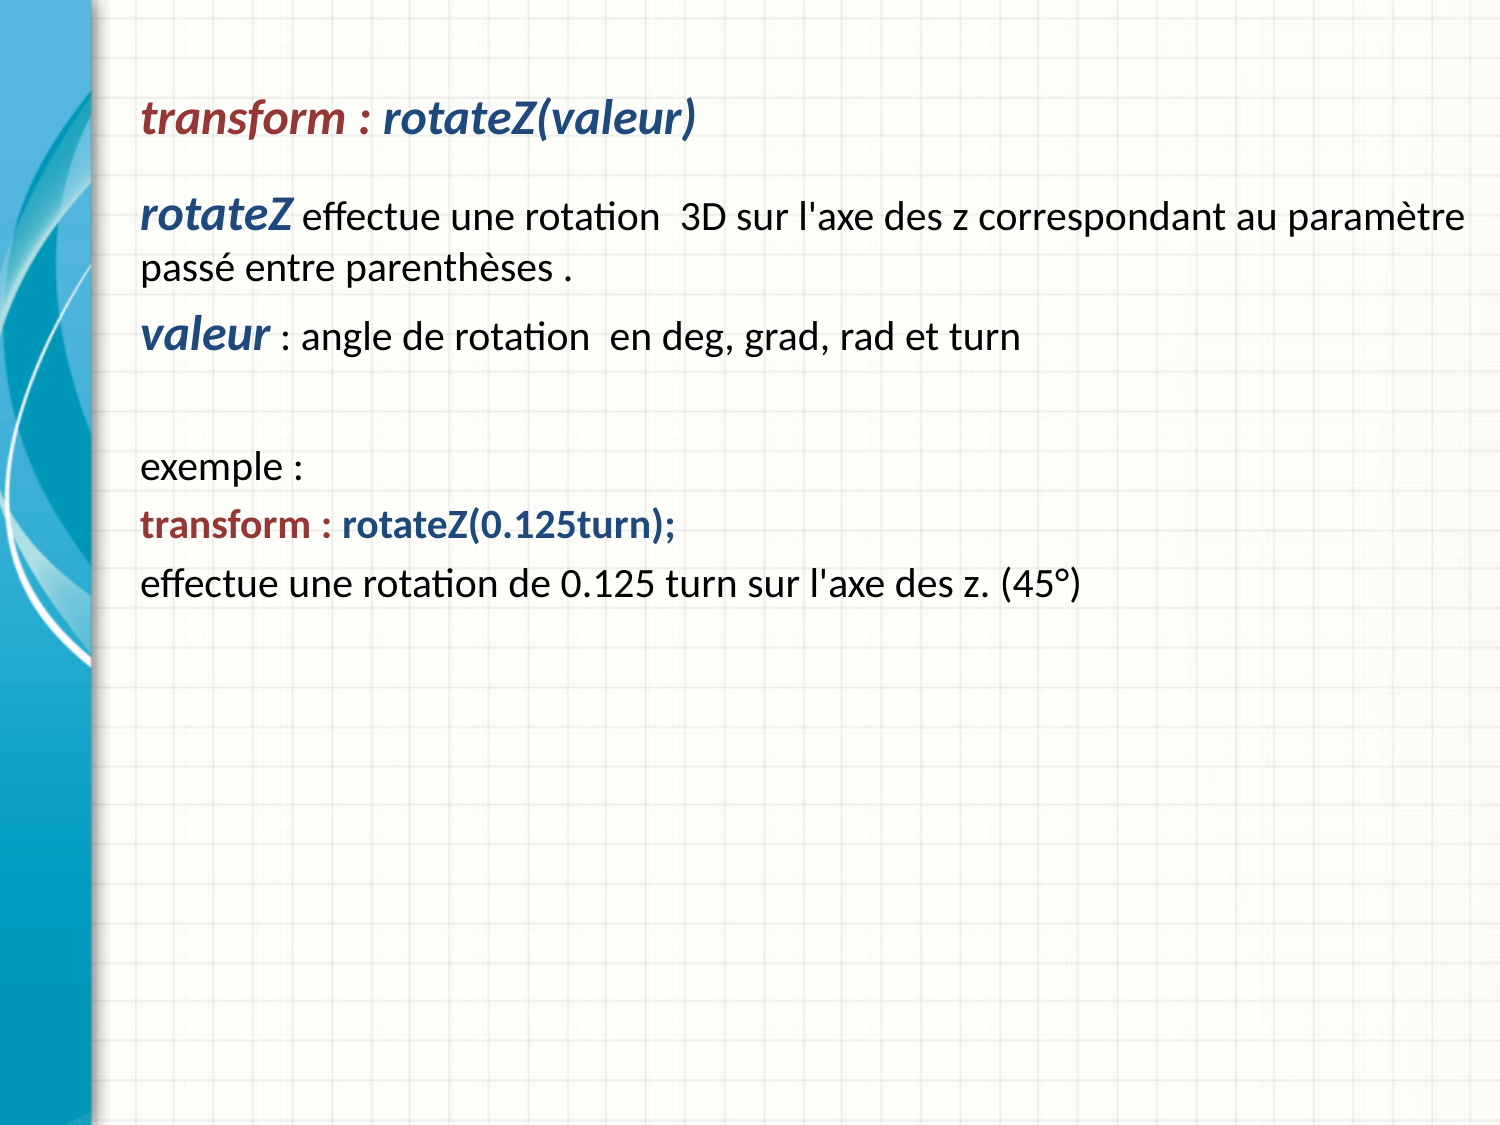

# transform : rotateZ(valeur)
rotateZ effectue une rotation  3D sur l'axe des z correspondant au paramètre passé entre parenthèses .
valeur : angle de rotation  en deg, grad, rad et turn

exemple :
transform : rotateZ(0.125turn);
effectue une rotation de 0.125 turn sur l'axe des z. (45°)